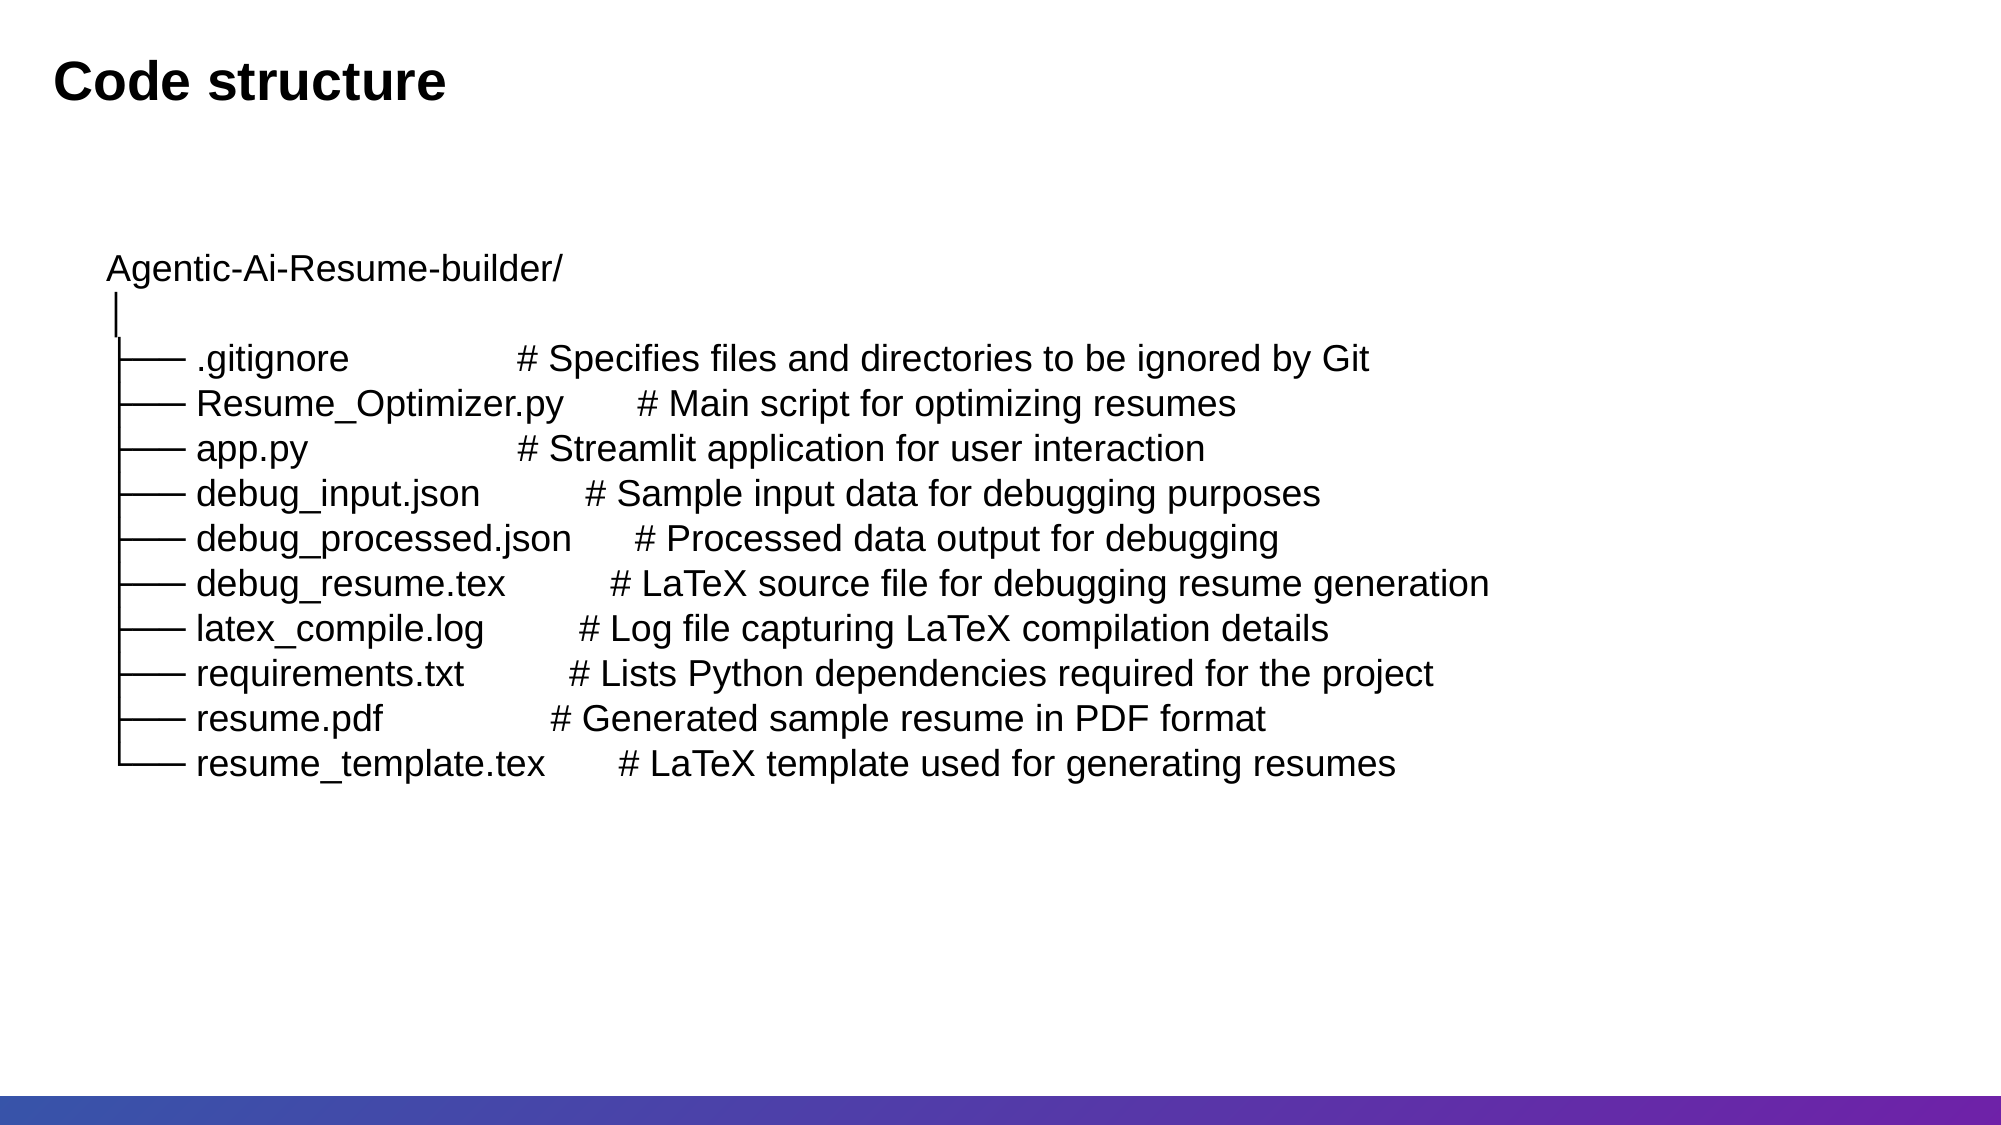

Code structure
Agentic-Ai-Resume-builder/
│
├── .gitignore                # Specifies files and directories to be ignored by Git
├── Resume_Optimizer.py       # Main script for optimizing resumes
├── app.py                    # Streamlit application for user interaction
├── debug_input.json          # Sample input data for debugging purposes
├── debug_processed.json      # Processed data output for debugging
├── debug_resume.tex          # LaTeX source file for debugging resume generation
├── latex_compile.log         # Log file capturing LaTeX compilation details
├── requirements.txt          # Lists Python dependencies required for the project
├── resume.pdf                # Generated sample resume in PDF format
└── resume_template.tex       # LaTeX template used for generating resumes